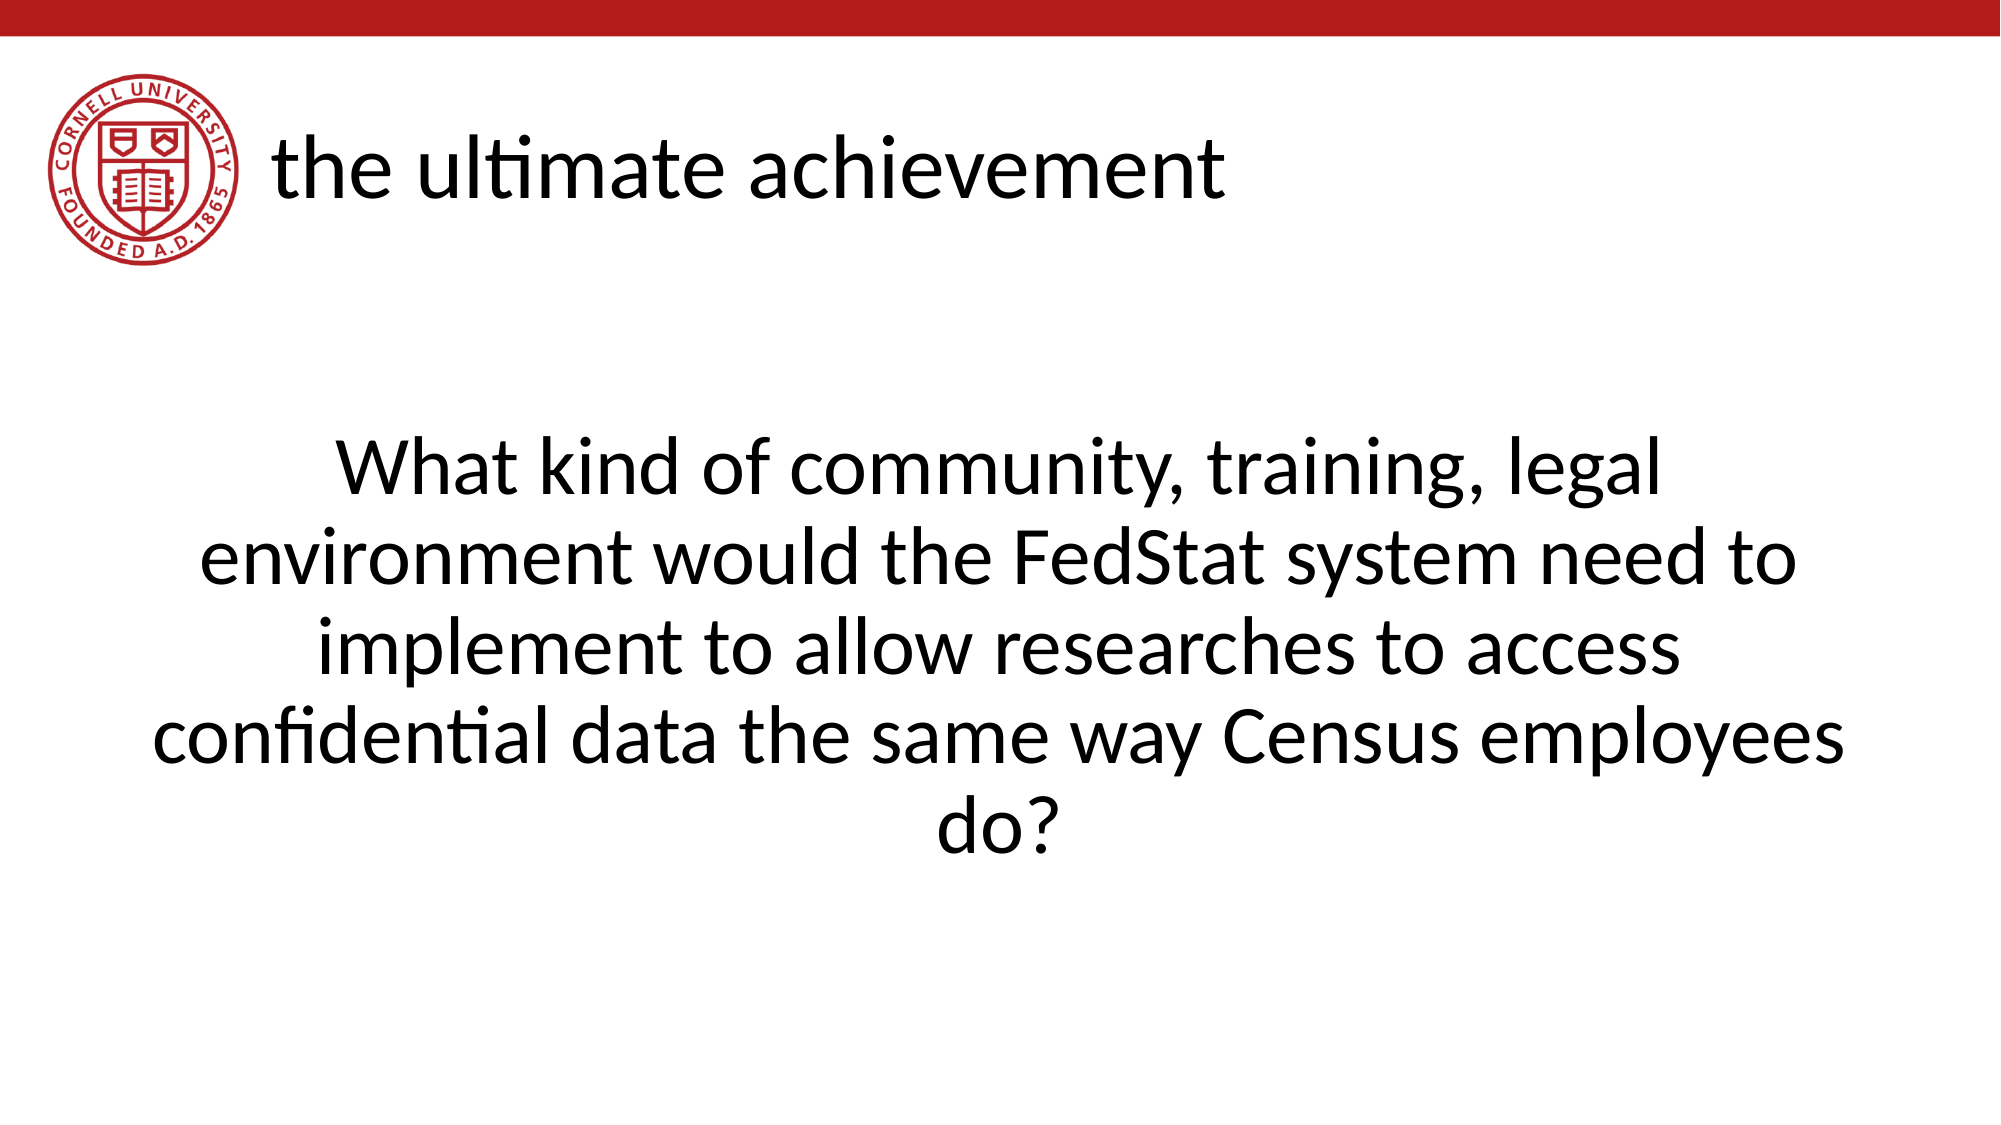

# the ultimate achievement
What kind of community, training, legal environment would the FedStat system need to implement to allow researches to access confidential data the same way Census employees do?